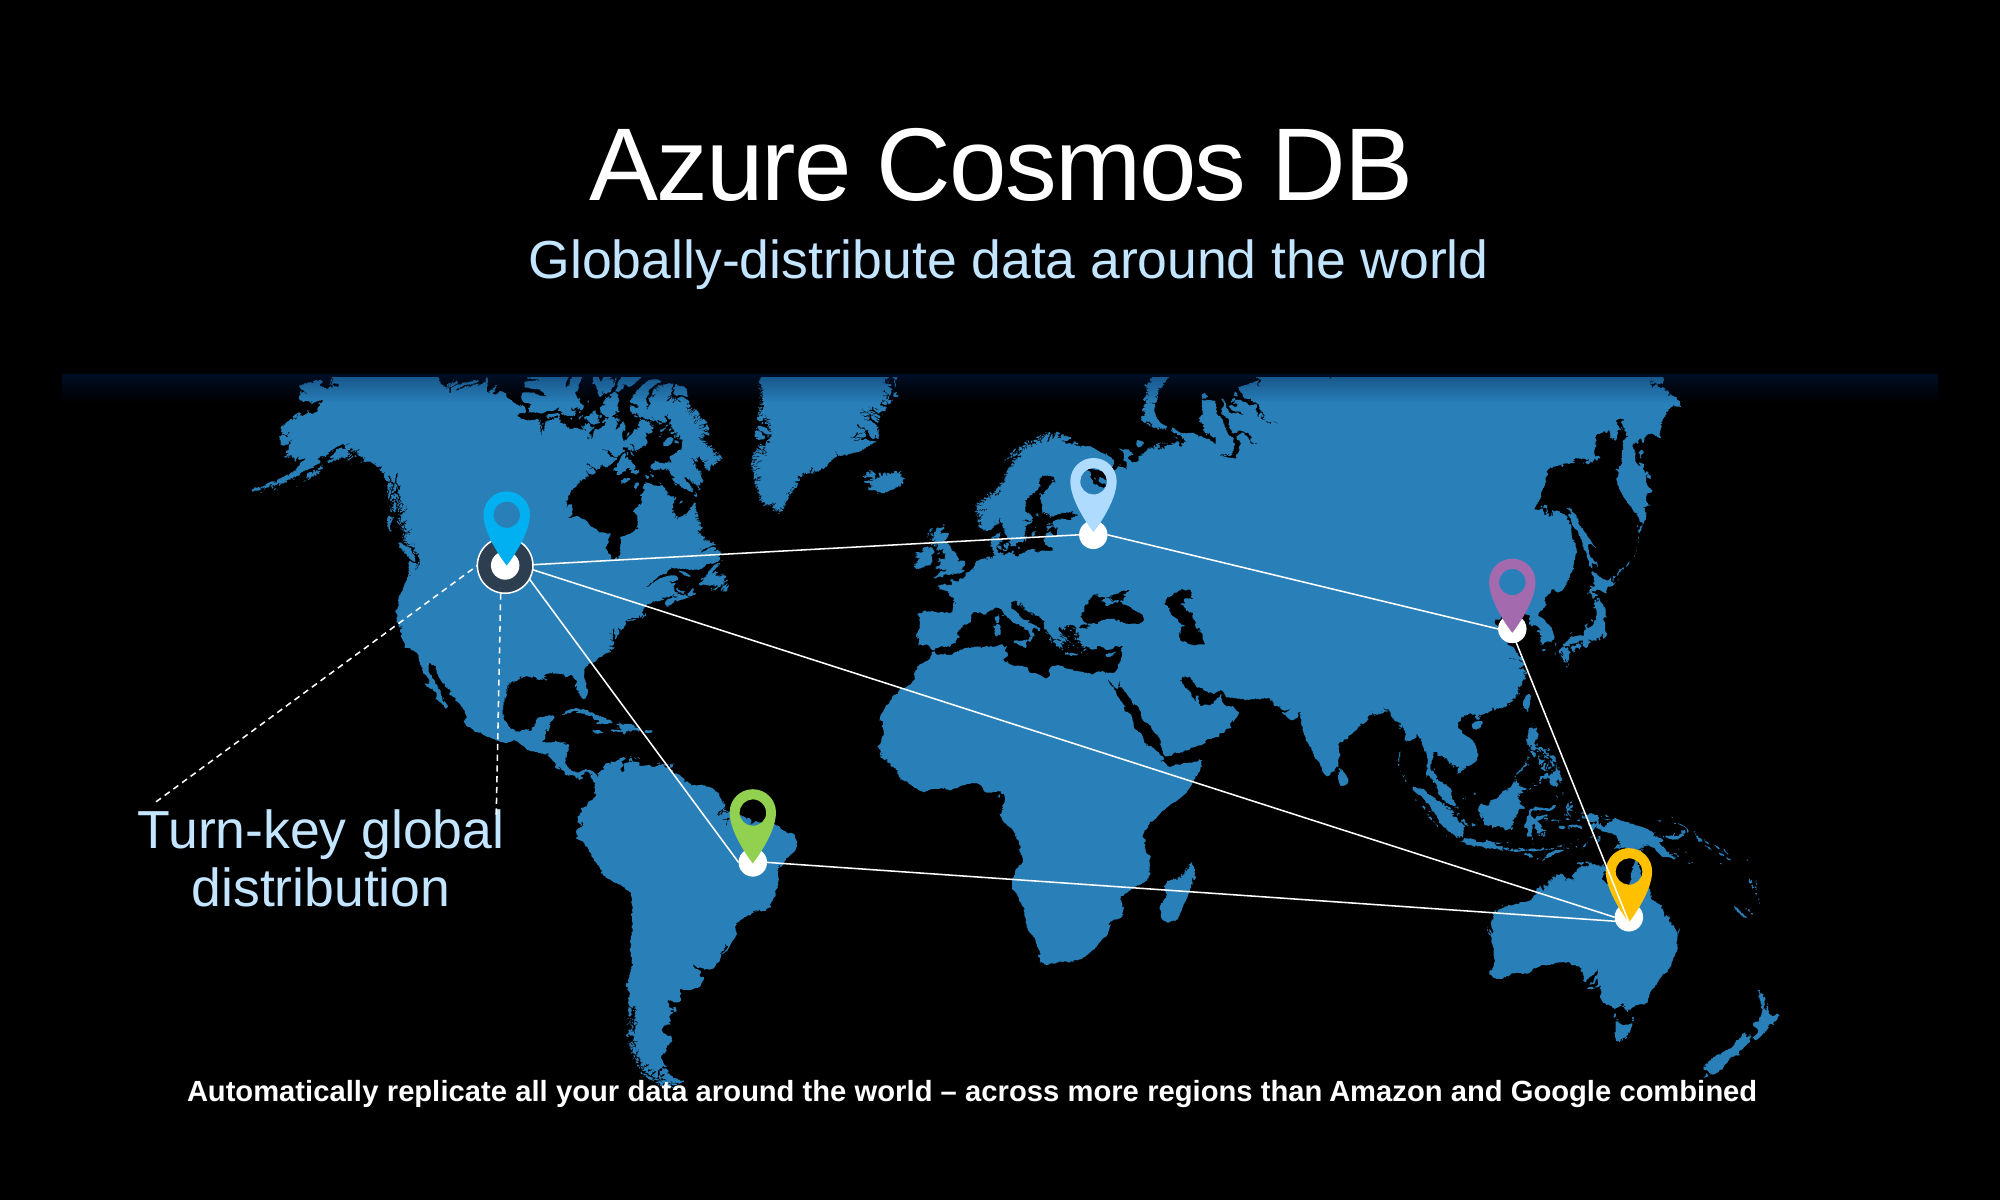

Azure Cosmos DB
Globally-distribute data around the world

Turn-key global distribution
Automatically replicate all your data around the world – across more regions than Amazon and Google combined